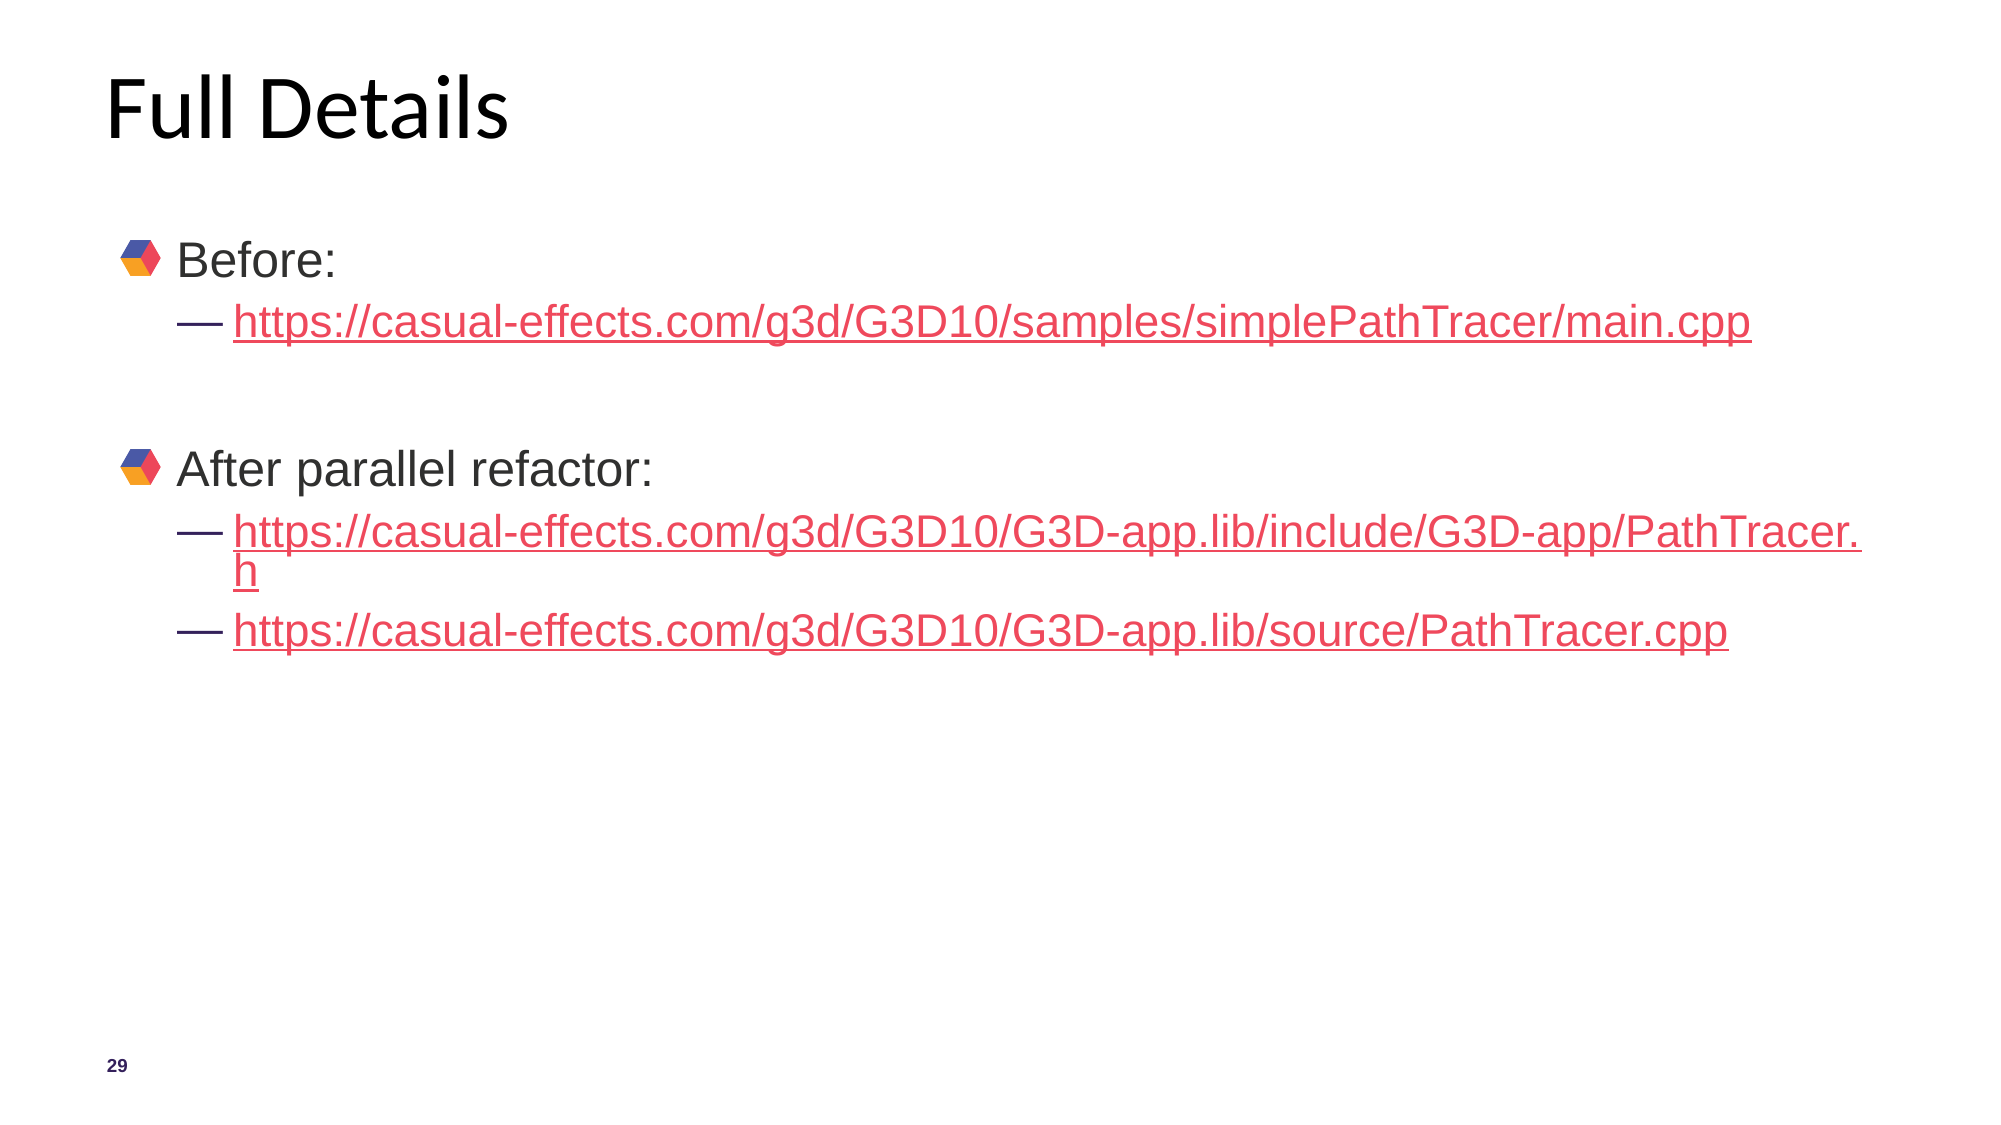

# Full Details
Before:
https://casual-effects.com/g3d/G3D10/samples/simplePathTracer/main.cpp

After parallel refactor:
https://casual-effects.com/g3d/G3D10/G3D-app.lib/include/G3D-app/PathTracer.h
https://casual-effects.com/g3d/G3D10/G3D-app.lib/source/PathTracer.cpp
29